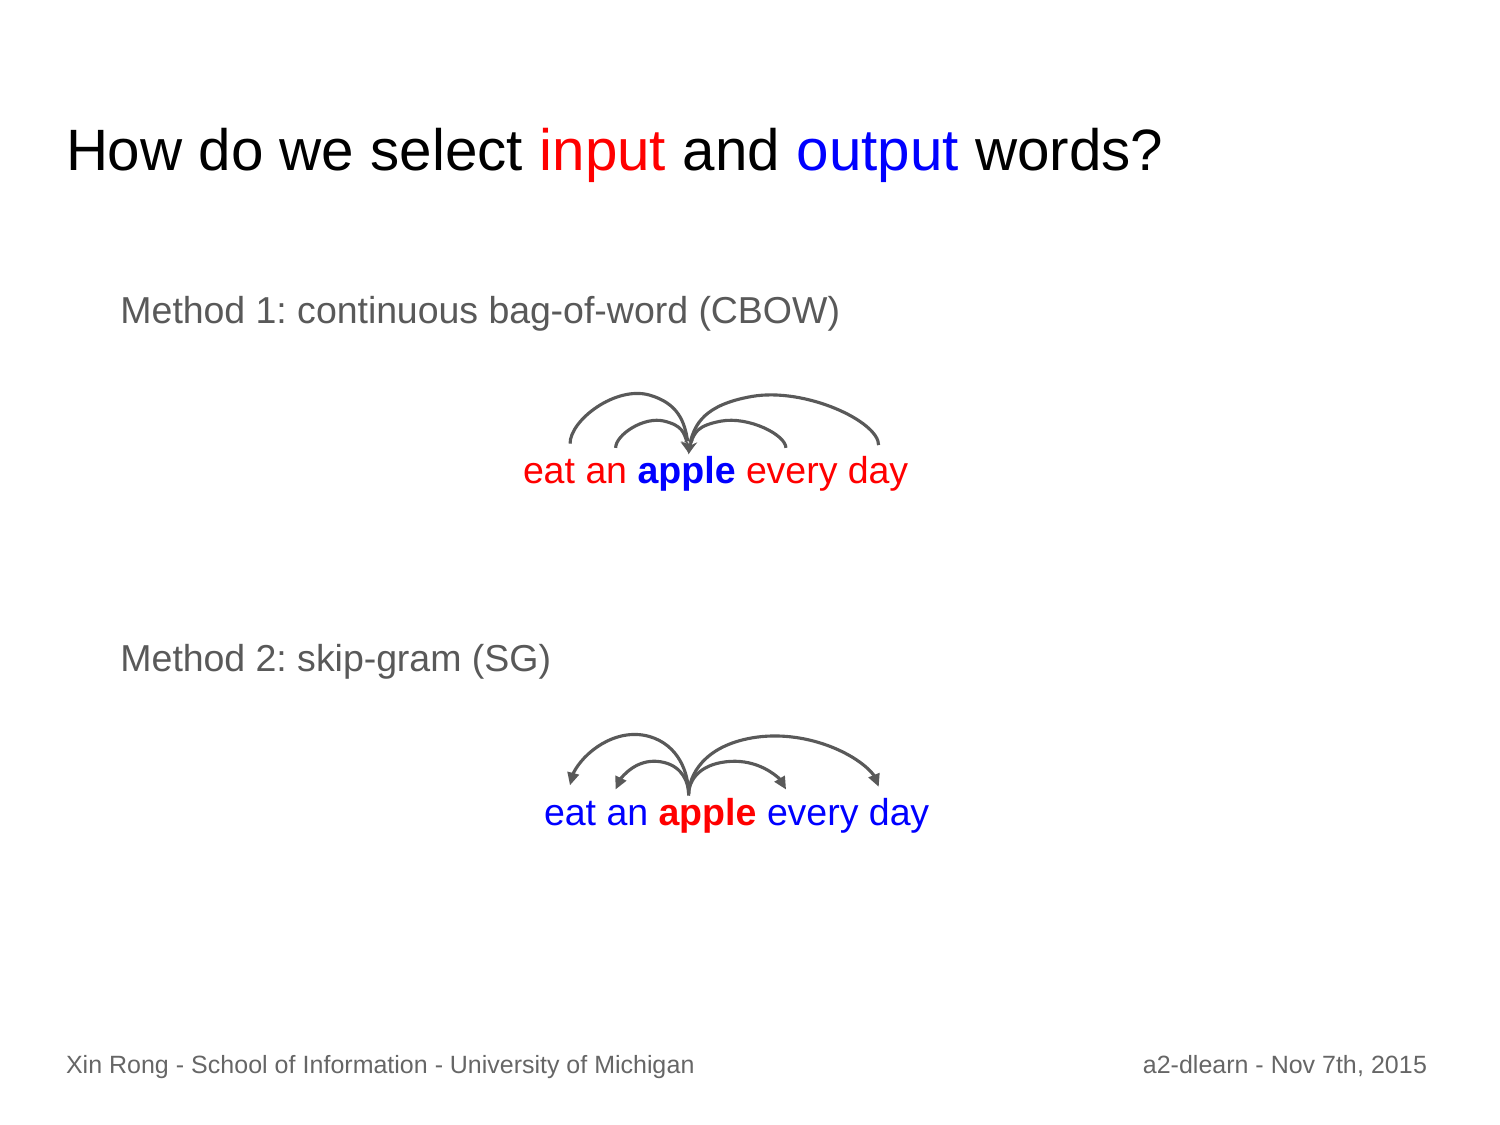

# How do we select input and output words?
Method 1: continuous bag-of-word (CBOW)

 eat an apple every day
Method 2: skip-gram (SG)

   eat an apple every day